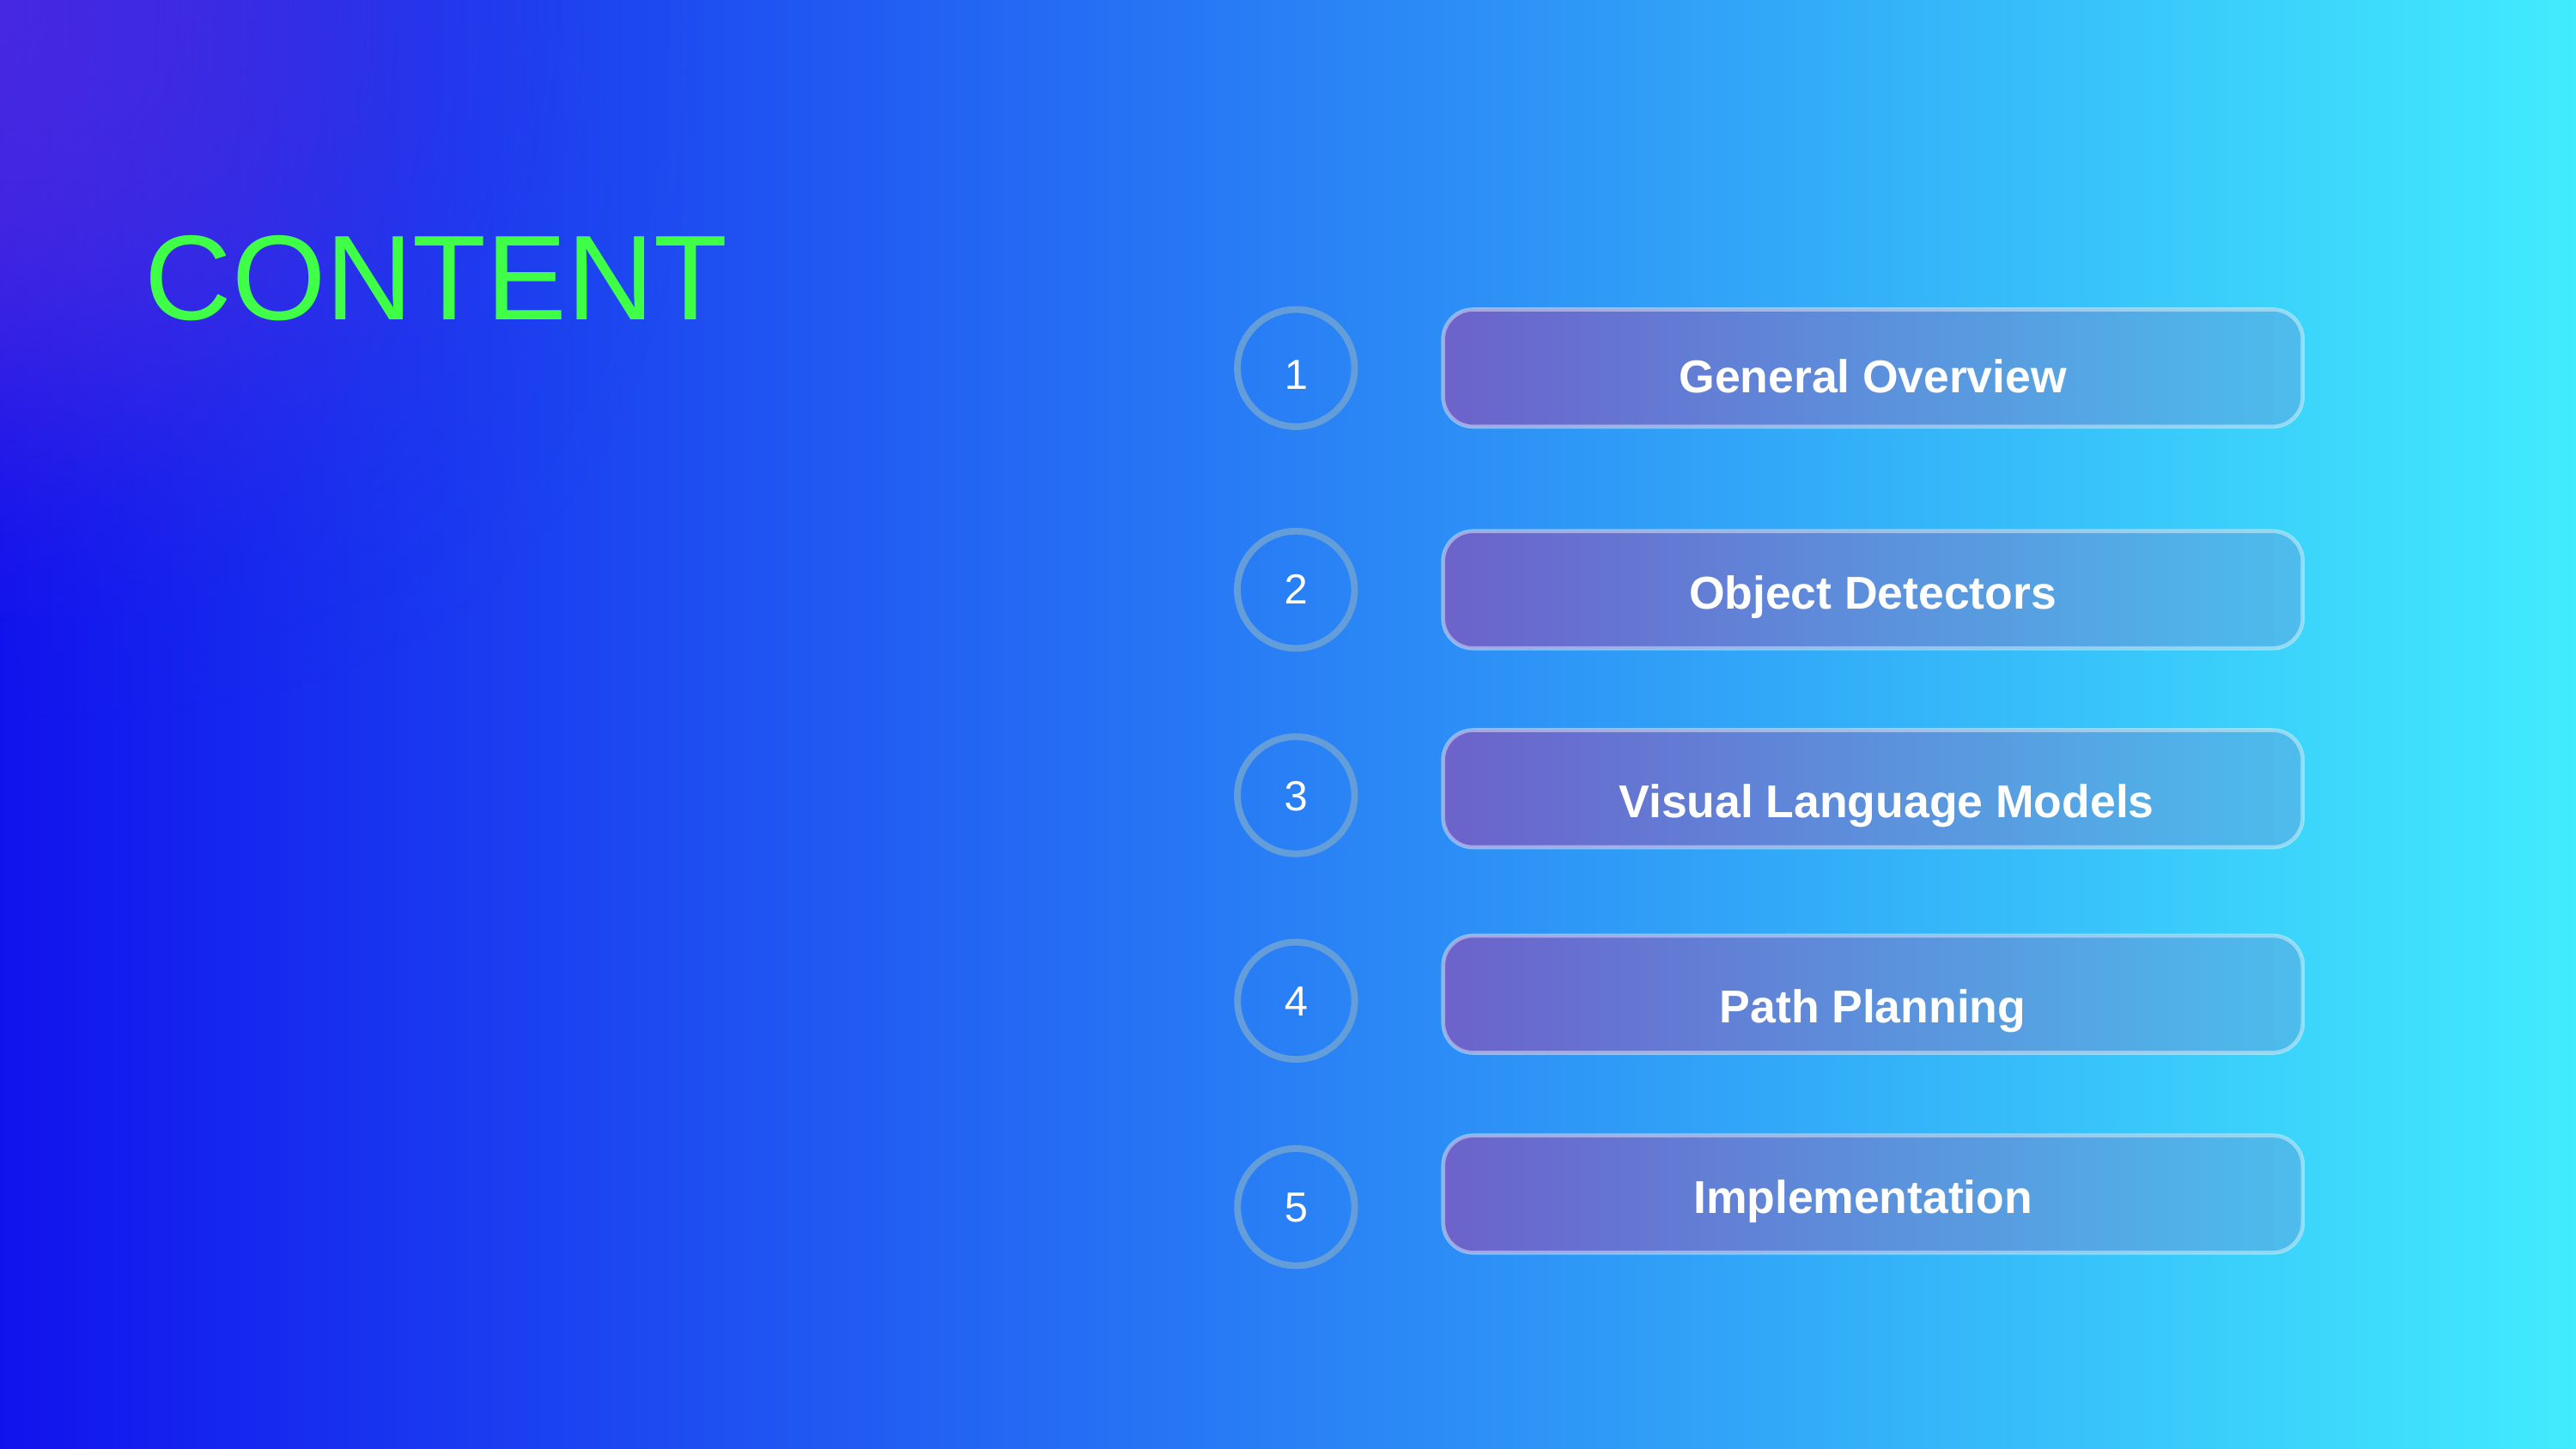

CONTENT

General Overview
1

Object Detectors
2

Visual Language Models
3

Path Planning
4

Implementation
5